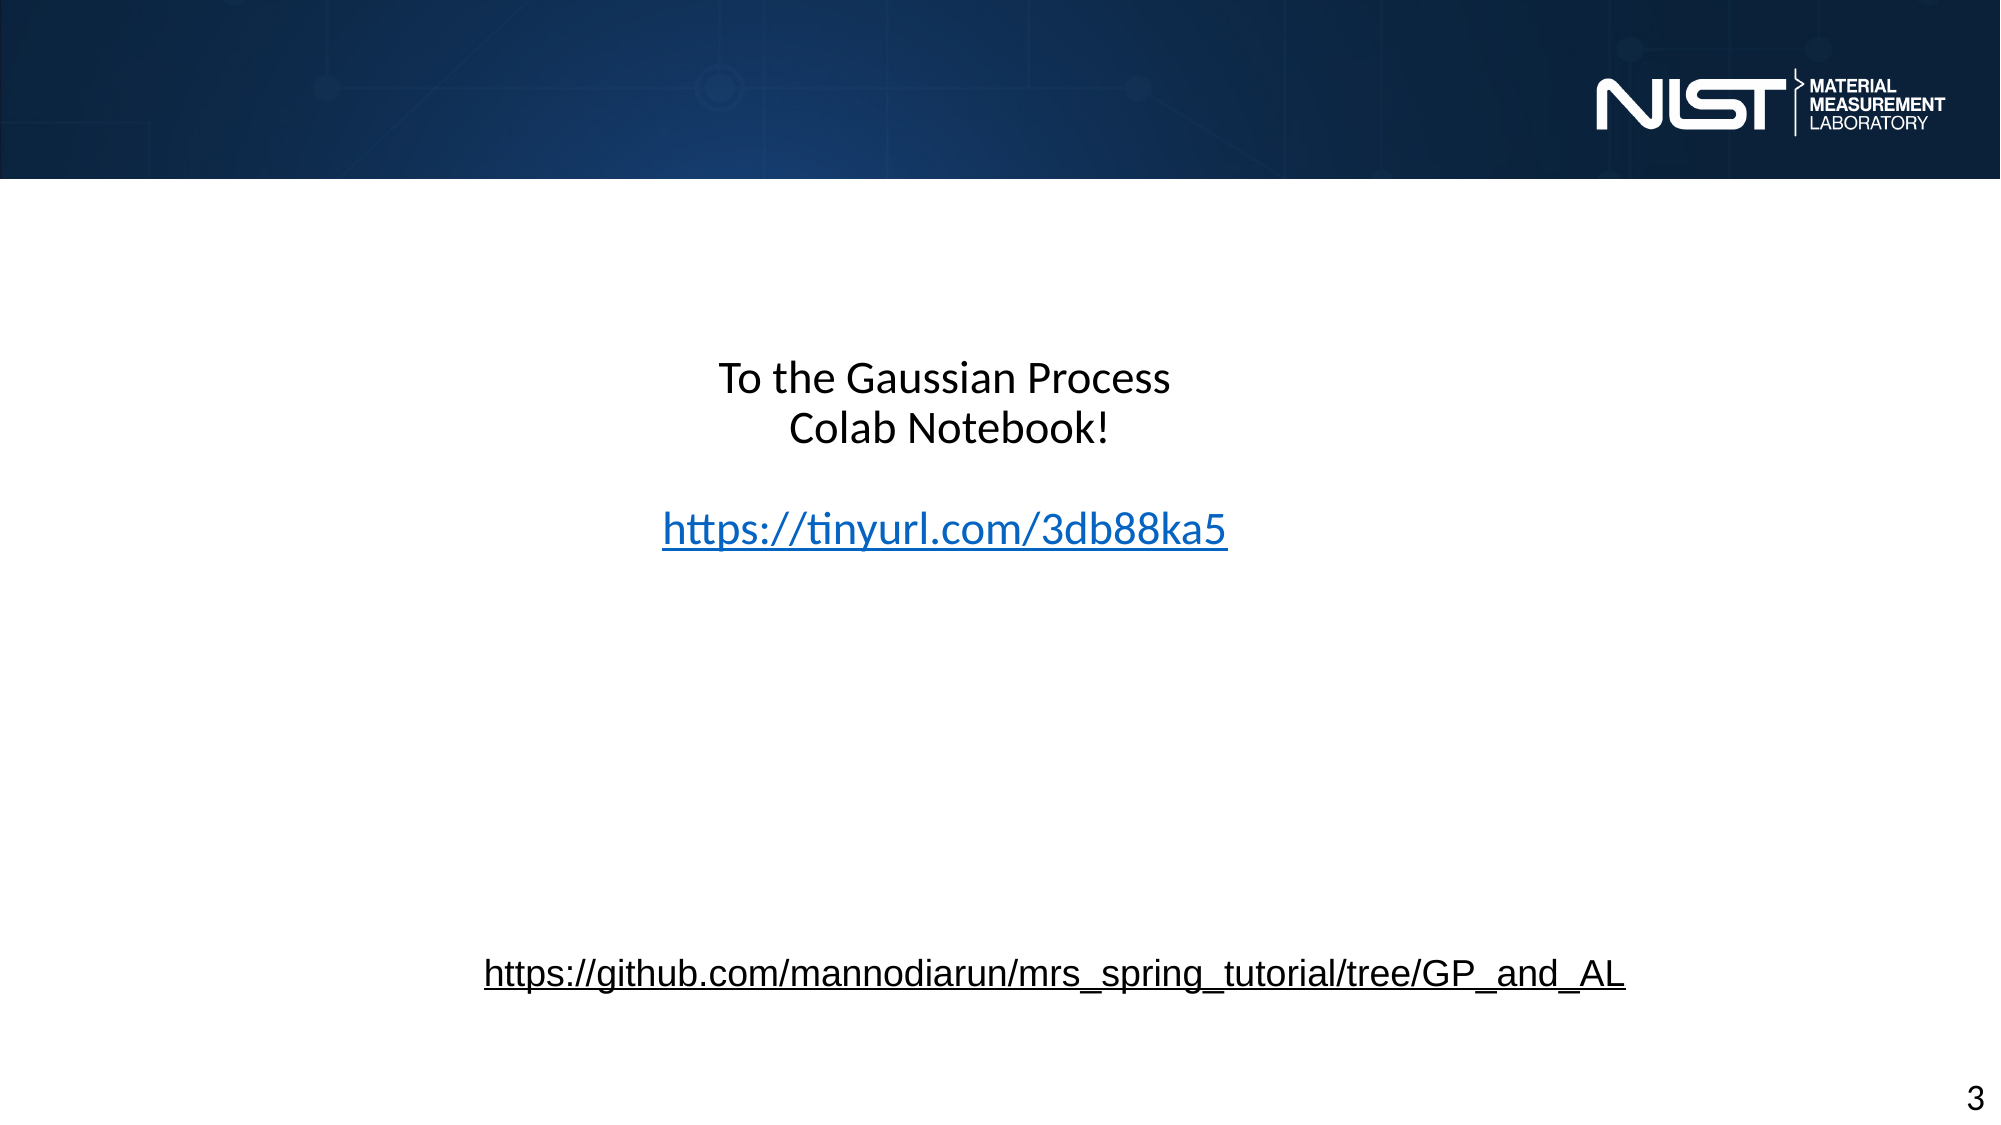

To the Gaussian Process
Colab Notebook!
https://tinyurl.com/3db88ka5
https://github.com/mannodiarun/mrs_spring_tutorial/tree/GP_and_AL
3